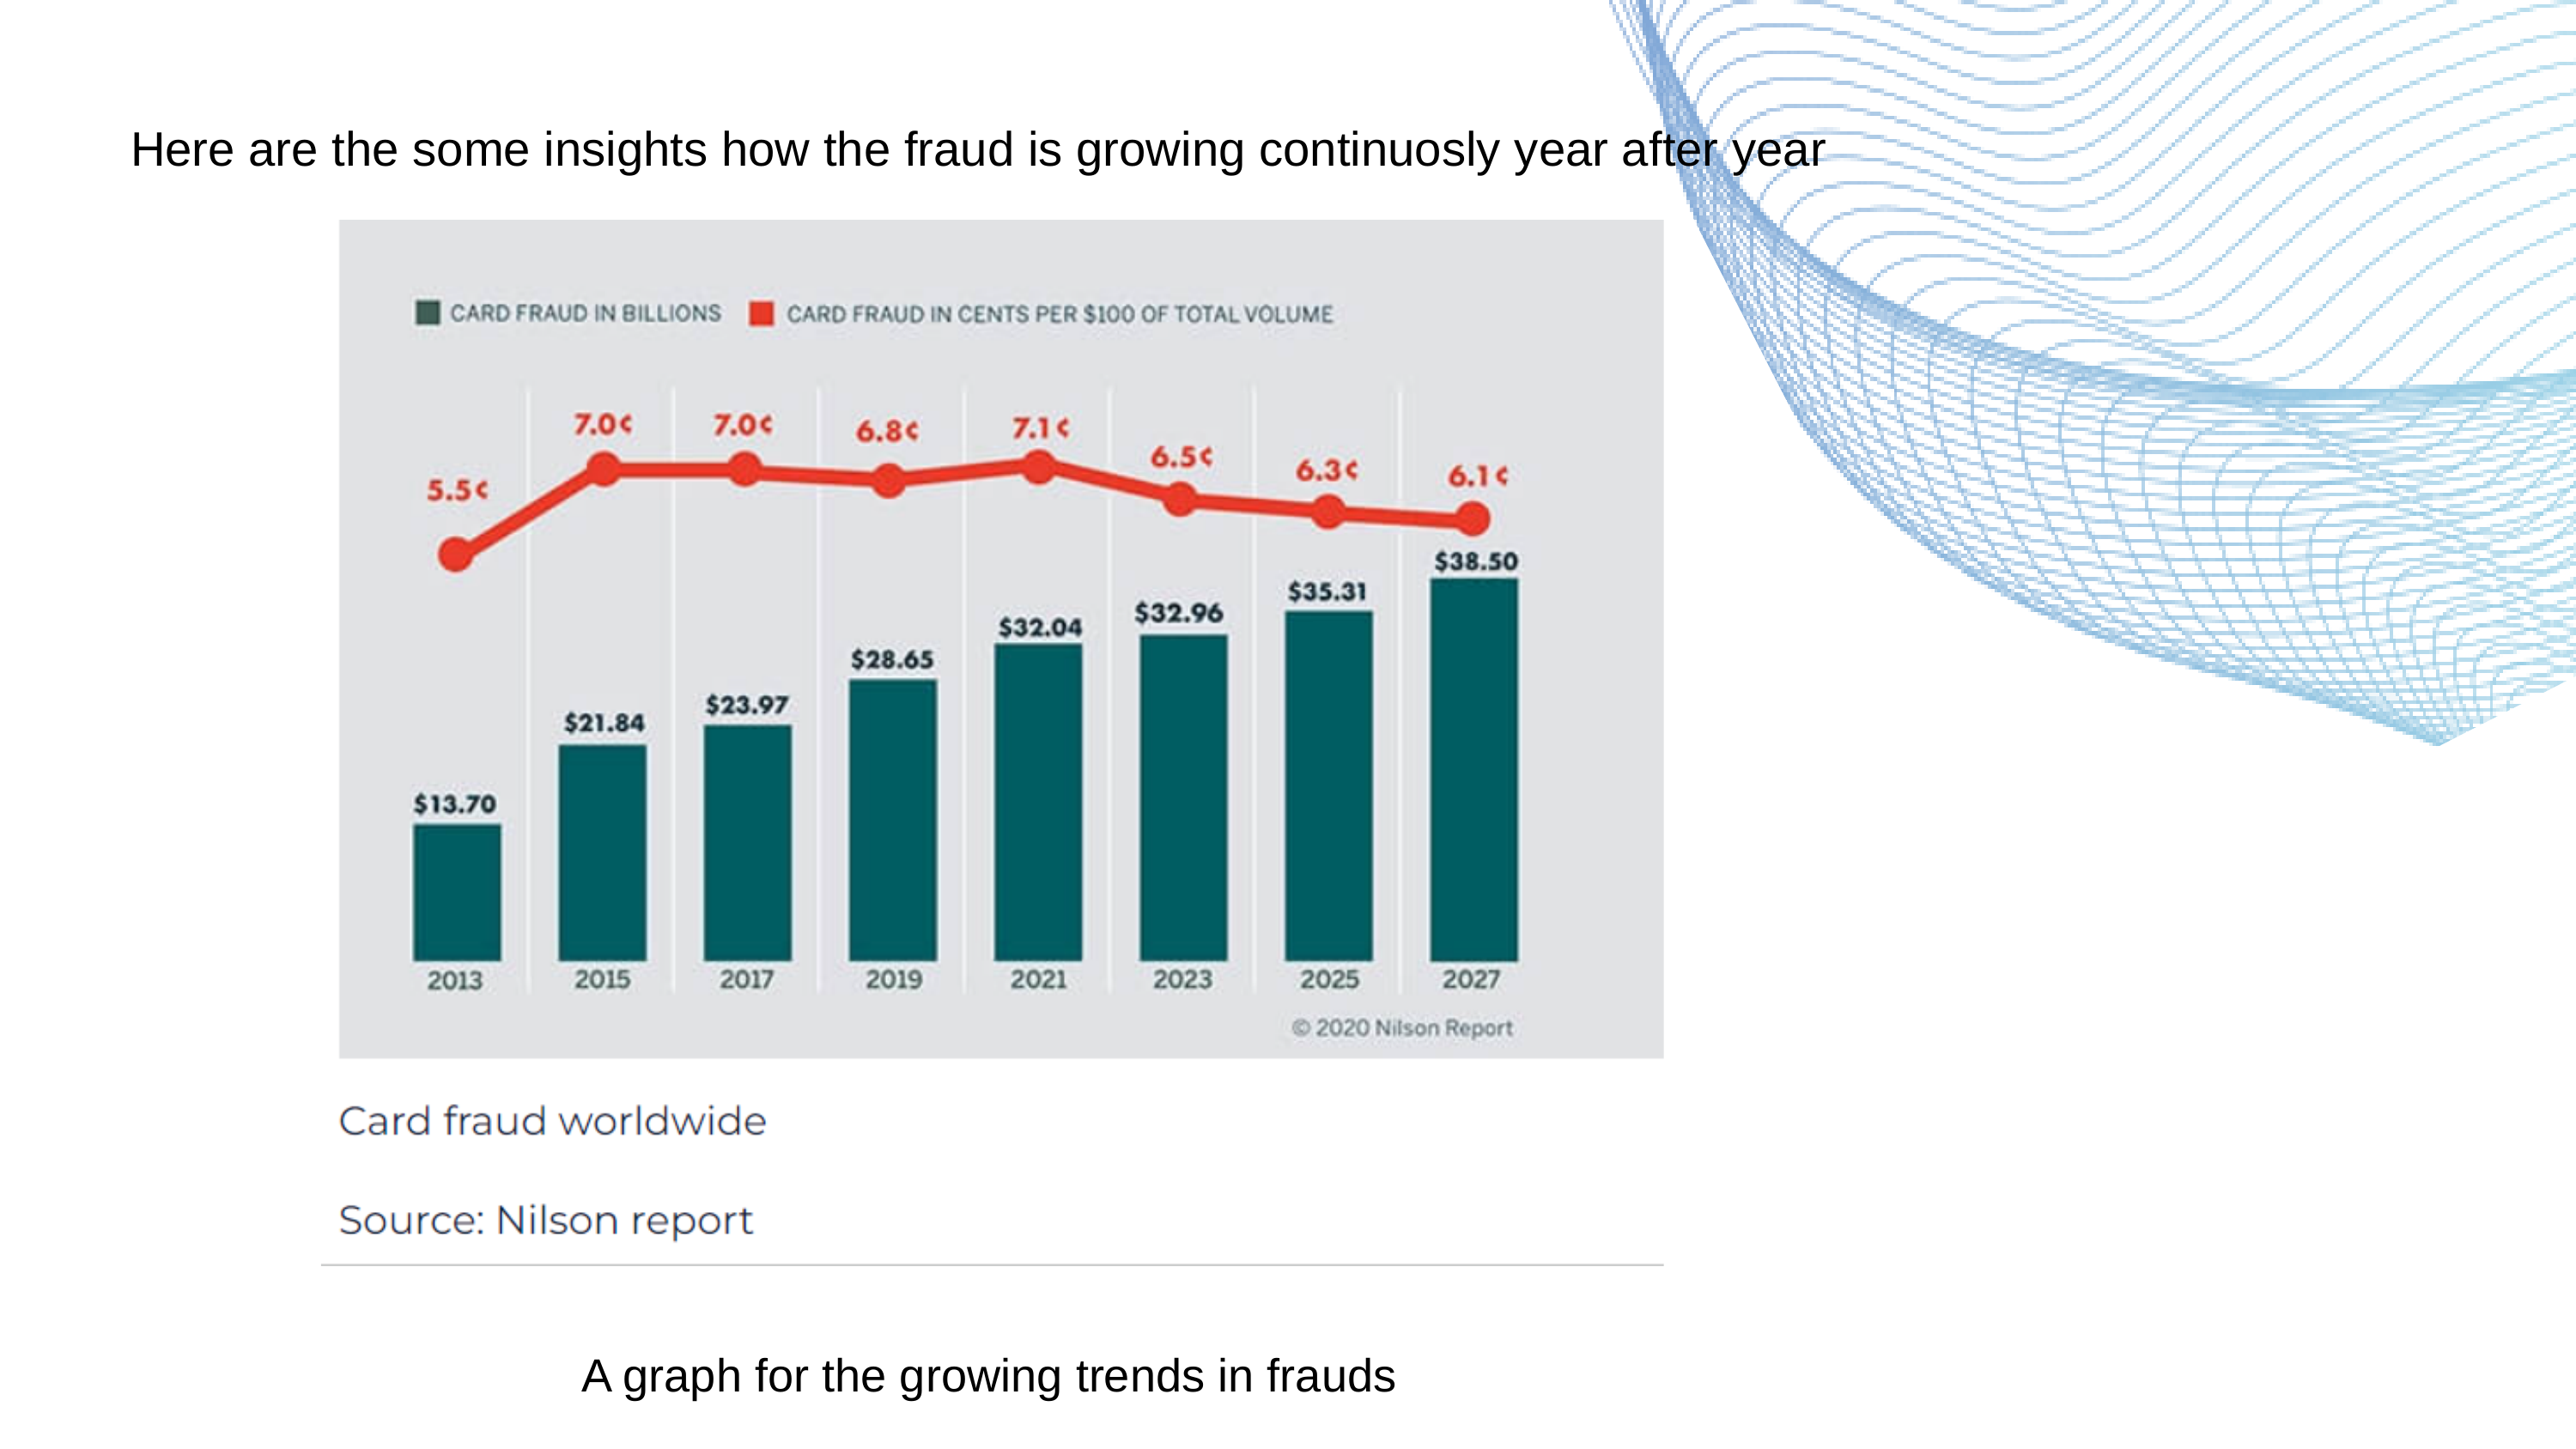

Here are the some insights how the fraud is growing continuosly year after year

A graph for the growing trends in frauds